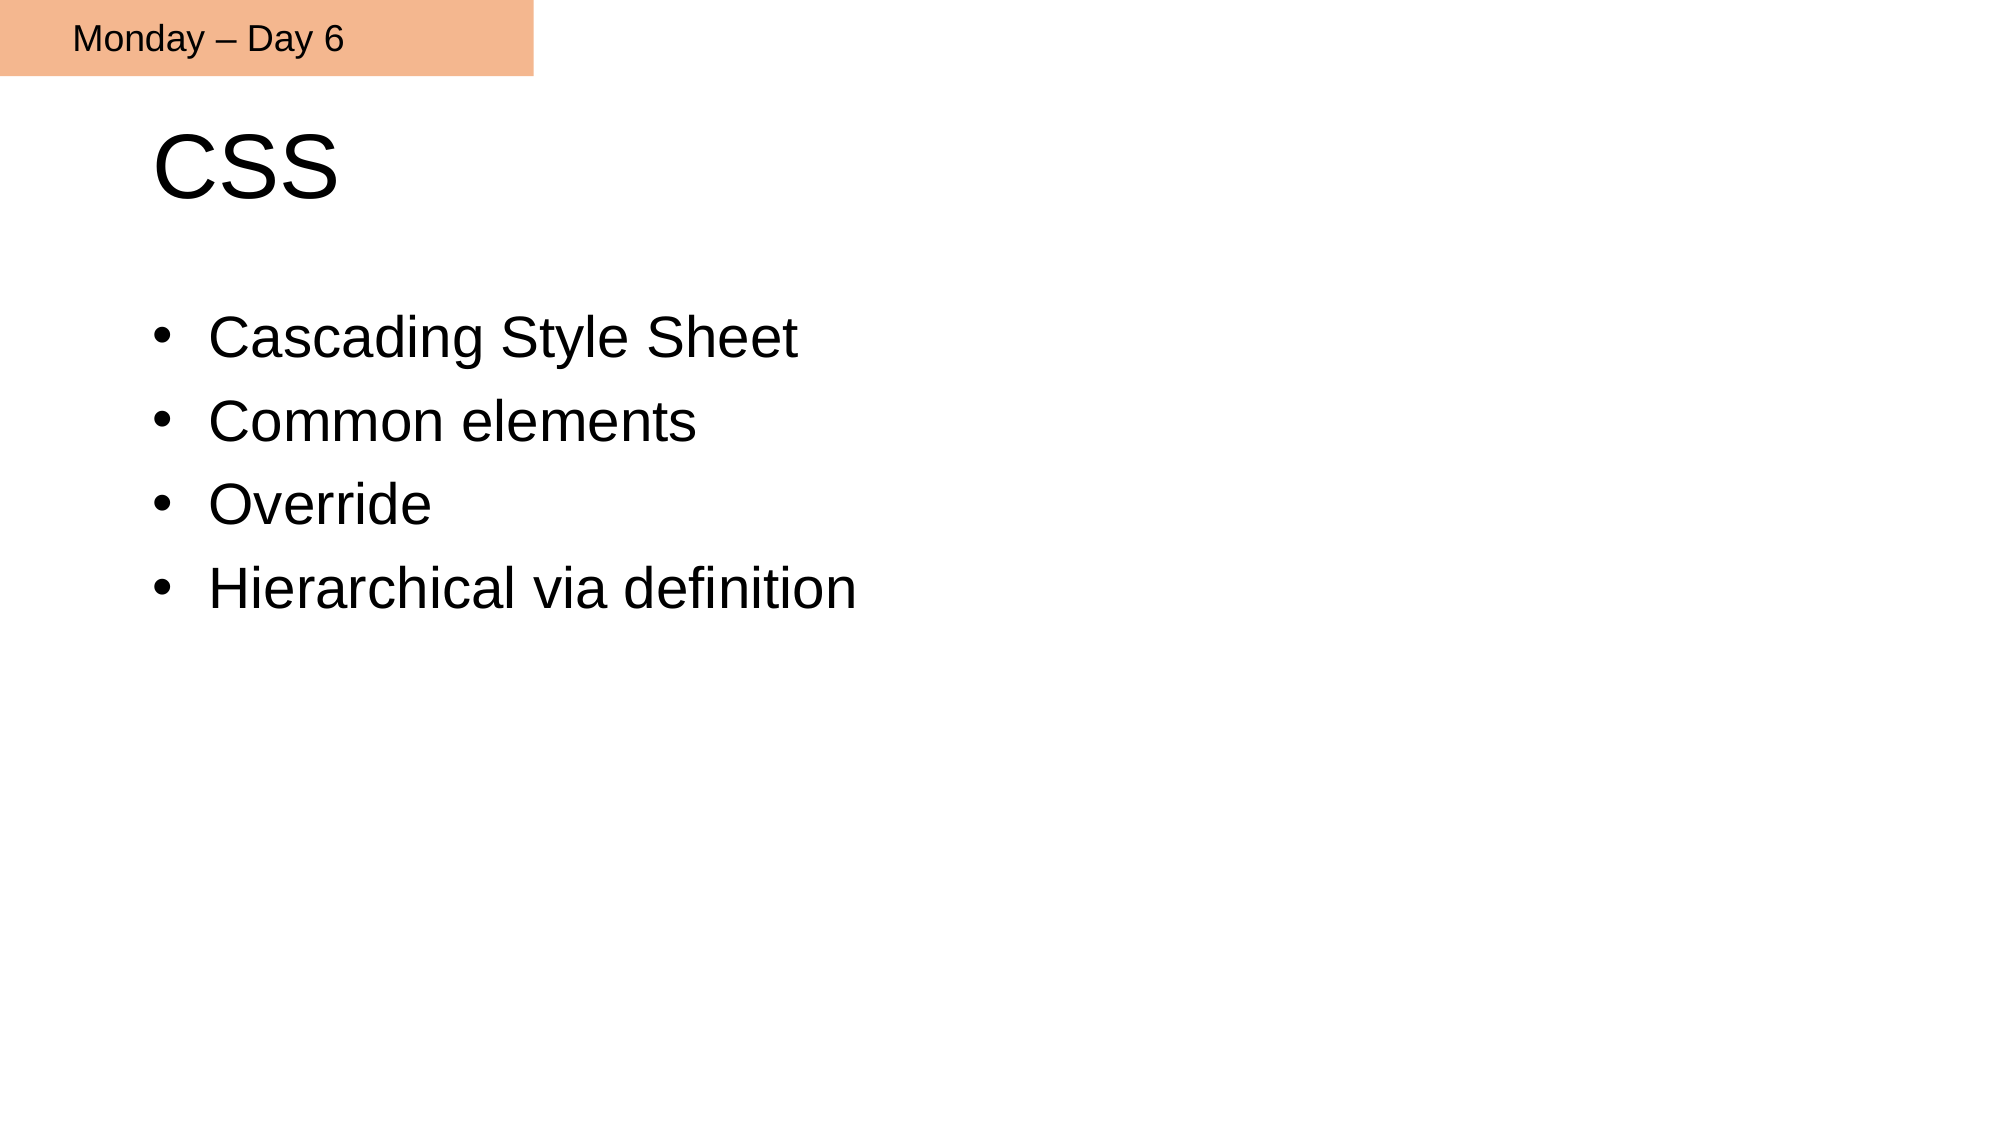

Monday – Day 6
# CSS
Cascading Style Sheet
Common elements
Override
Hierarchical via definition